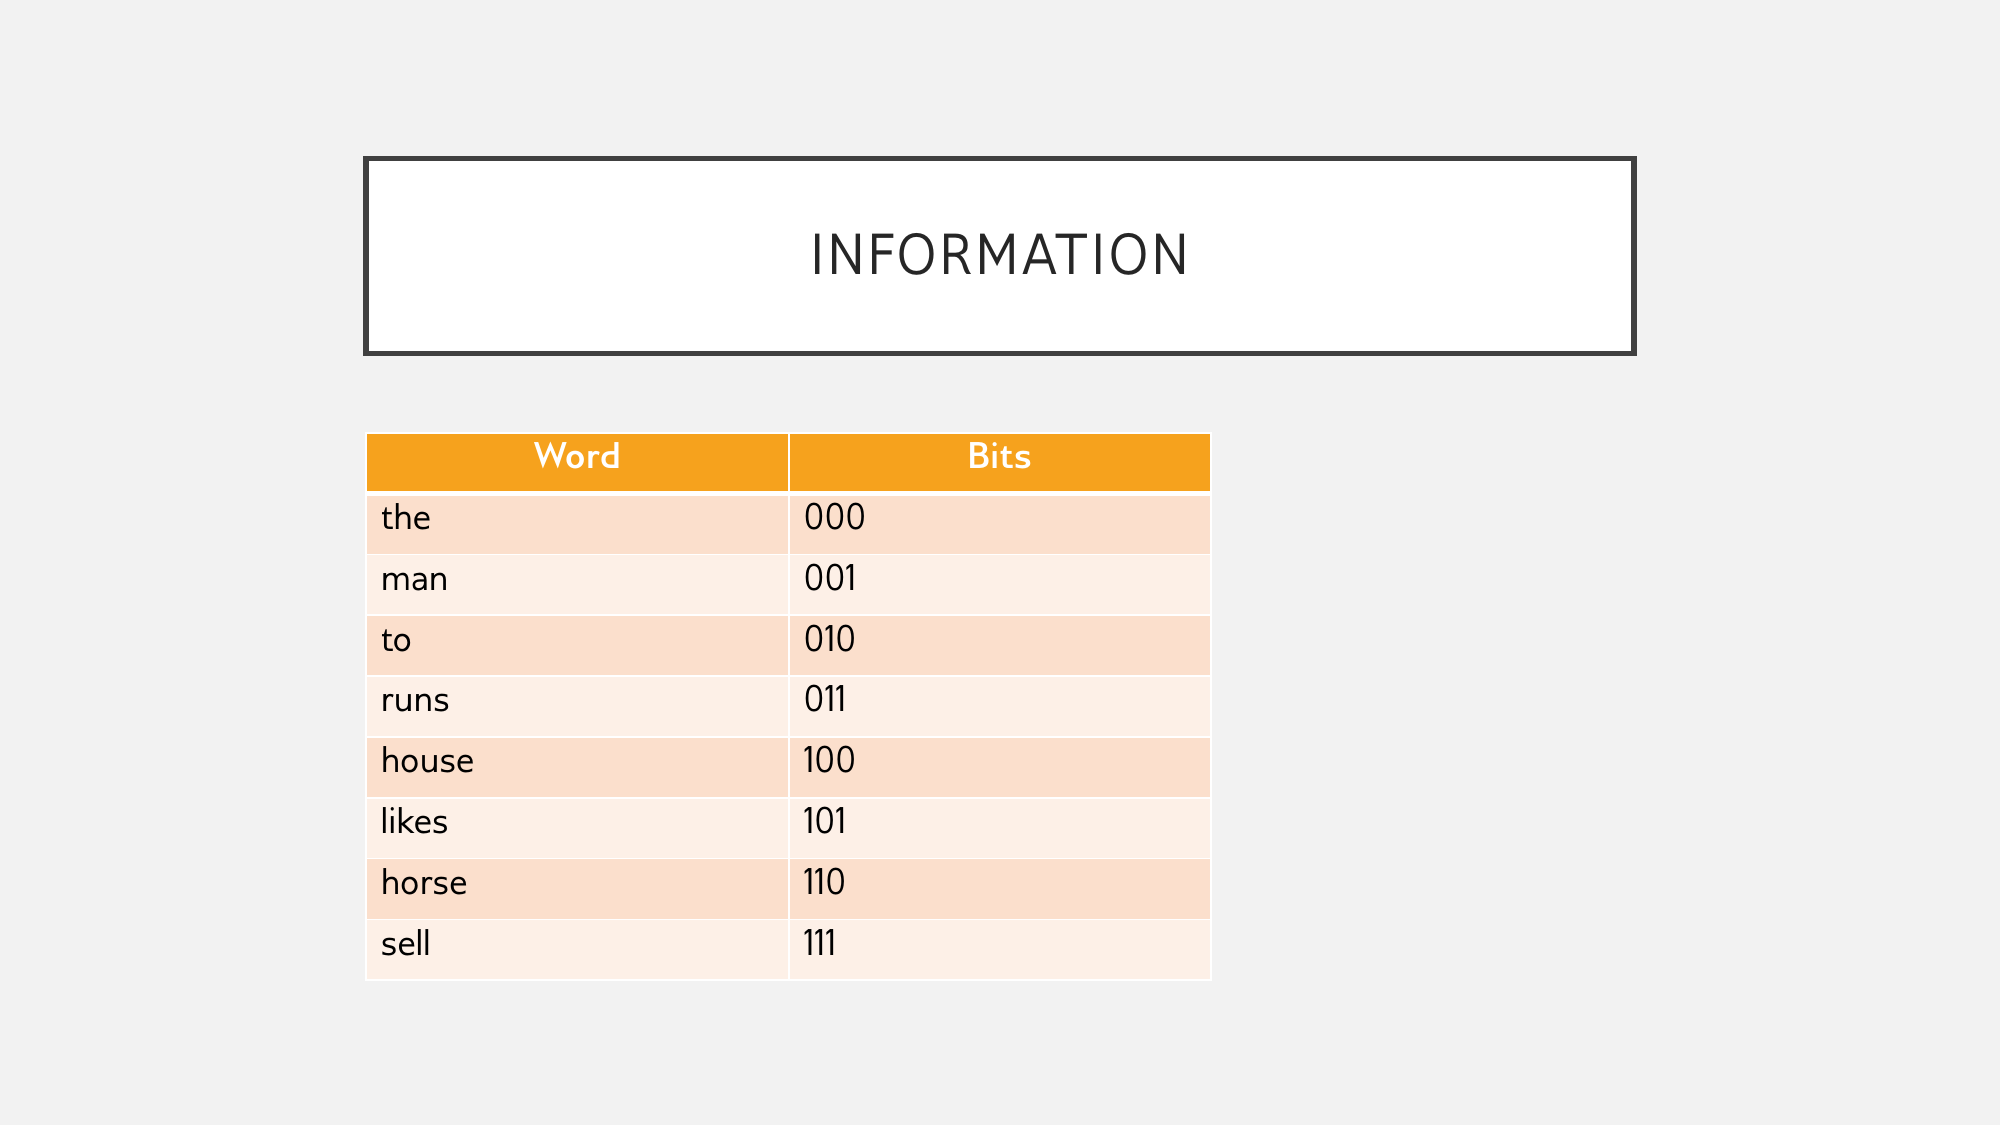

# Information
| Word | Bits |
| --- | --- |
| the | 000 |
| man | 001 |
| to | 010 |
| runs | 011 |
| house | 100 |
| likes | 101 |
| horse | 110 |
| sell | 111 |